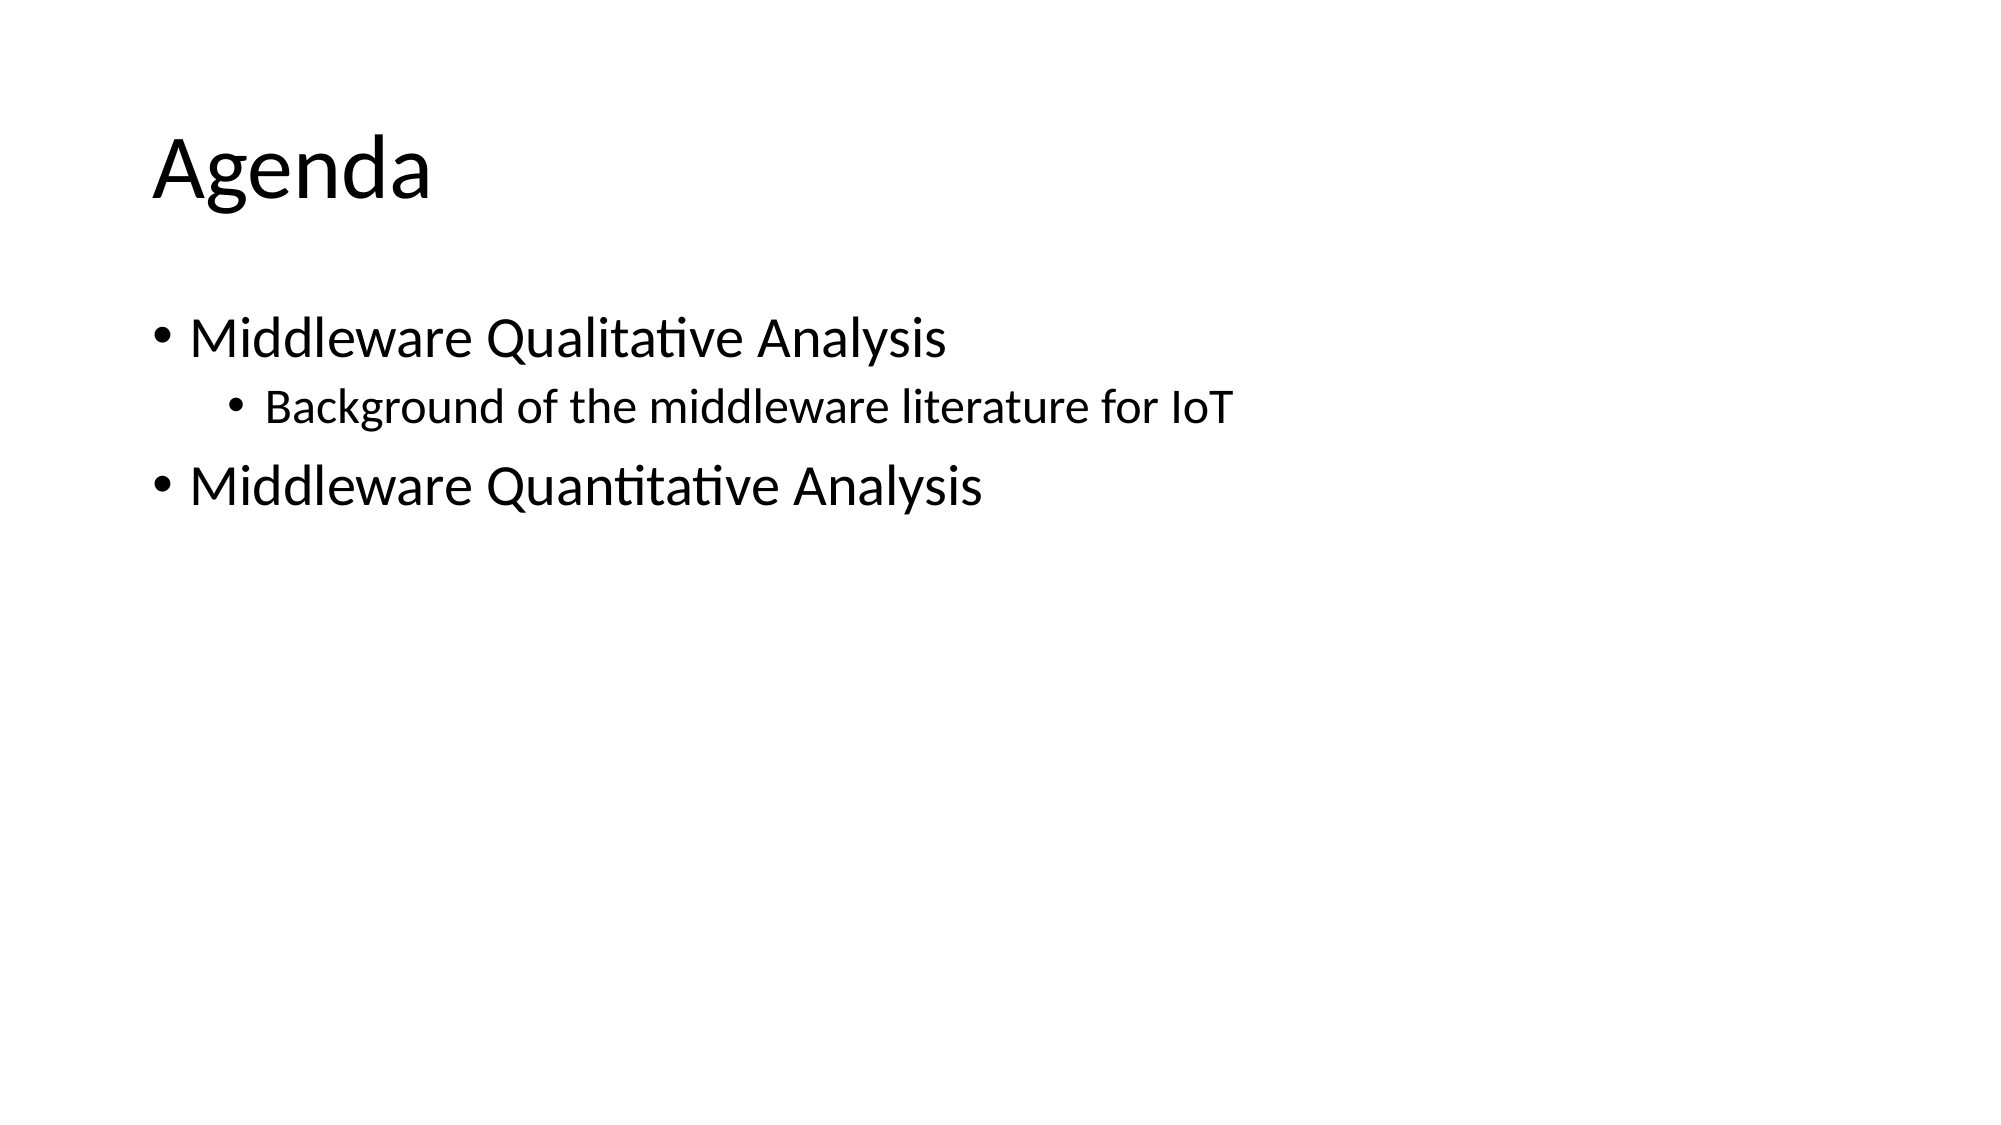

# Agenda
Middleware Qualitative Analysis
Background of the middleware literature for IoT
Middleware Quantitative Analysis